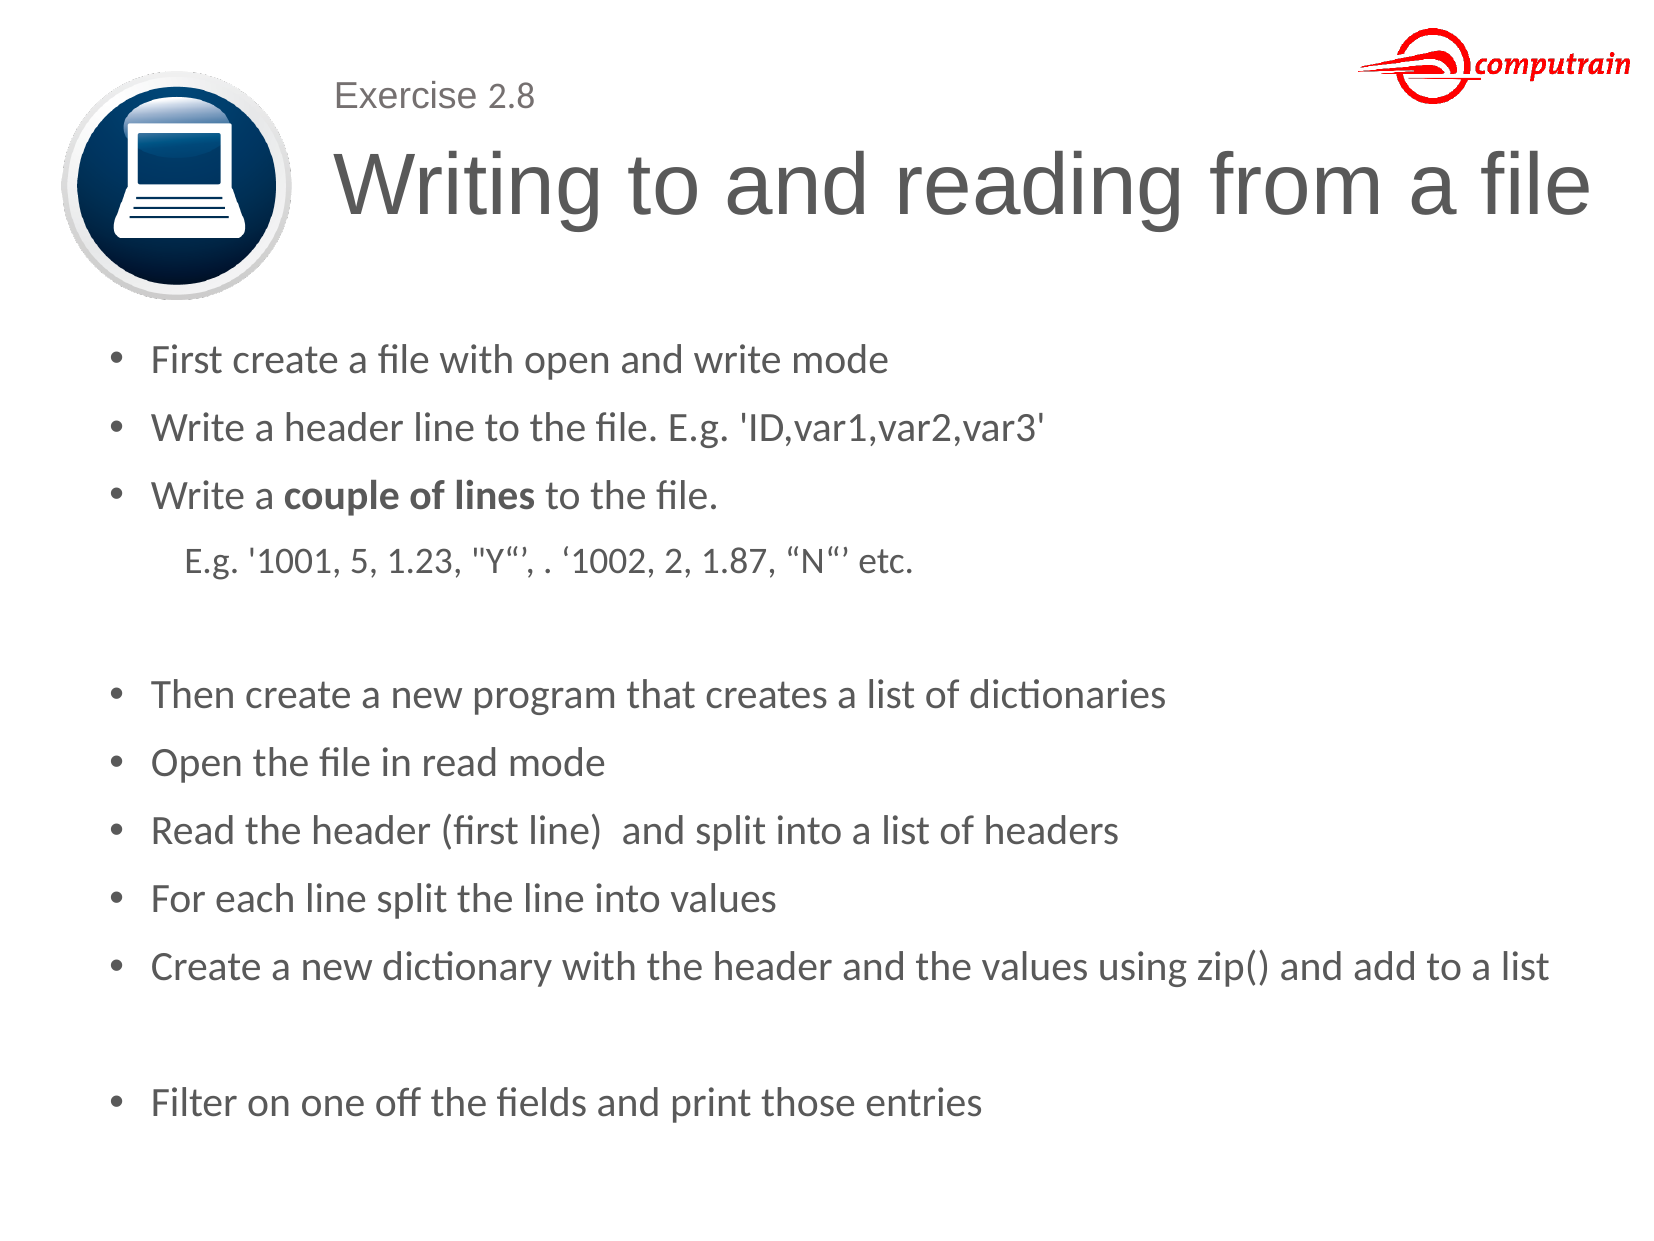

Exercise 2.8
# Writing to and reading from a file
First create a file with open and write mode
Write a header line to the file. E.g. 'ID,var1,var2,var3'
Write a couple of lines to the file.
E.g. '1001, 5, 1.23, "Y“’, . ‘1002, 2, 1.87, “N“’ etc.

Then create a new program that creates a list of dictionaries
Open the file in read mode
Read the header (first line)  and split into a list of headers
For each line split the line into values
Create a new dictionary with the header and the values using zip() and add to a list

Filter on one off the fields and print those entries